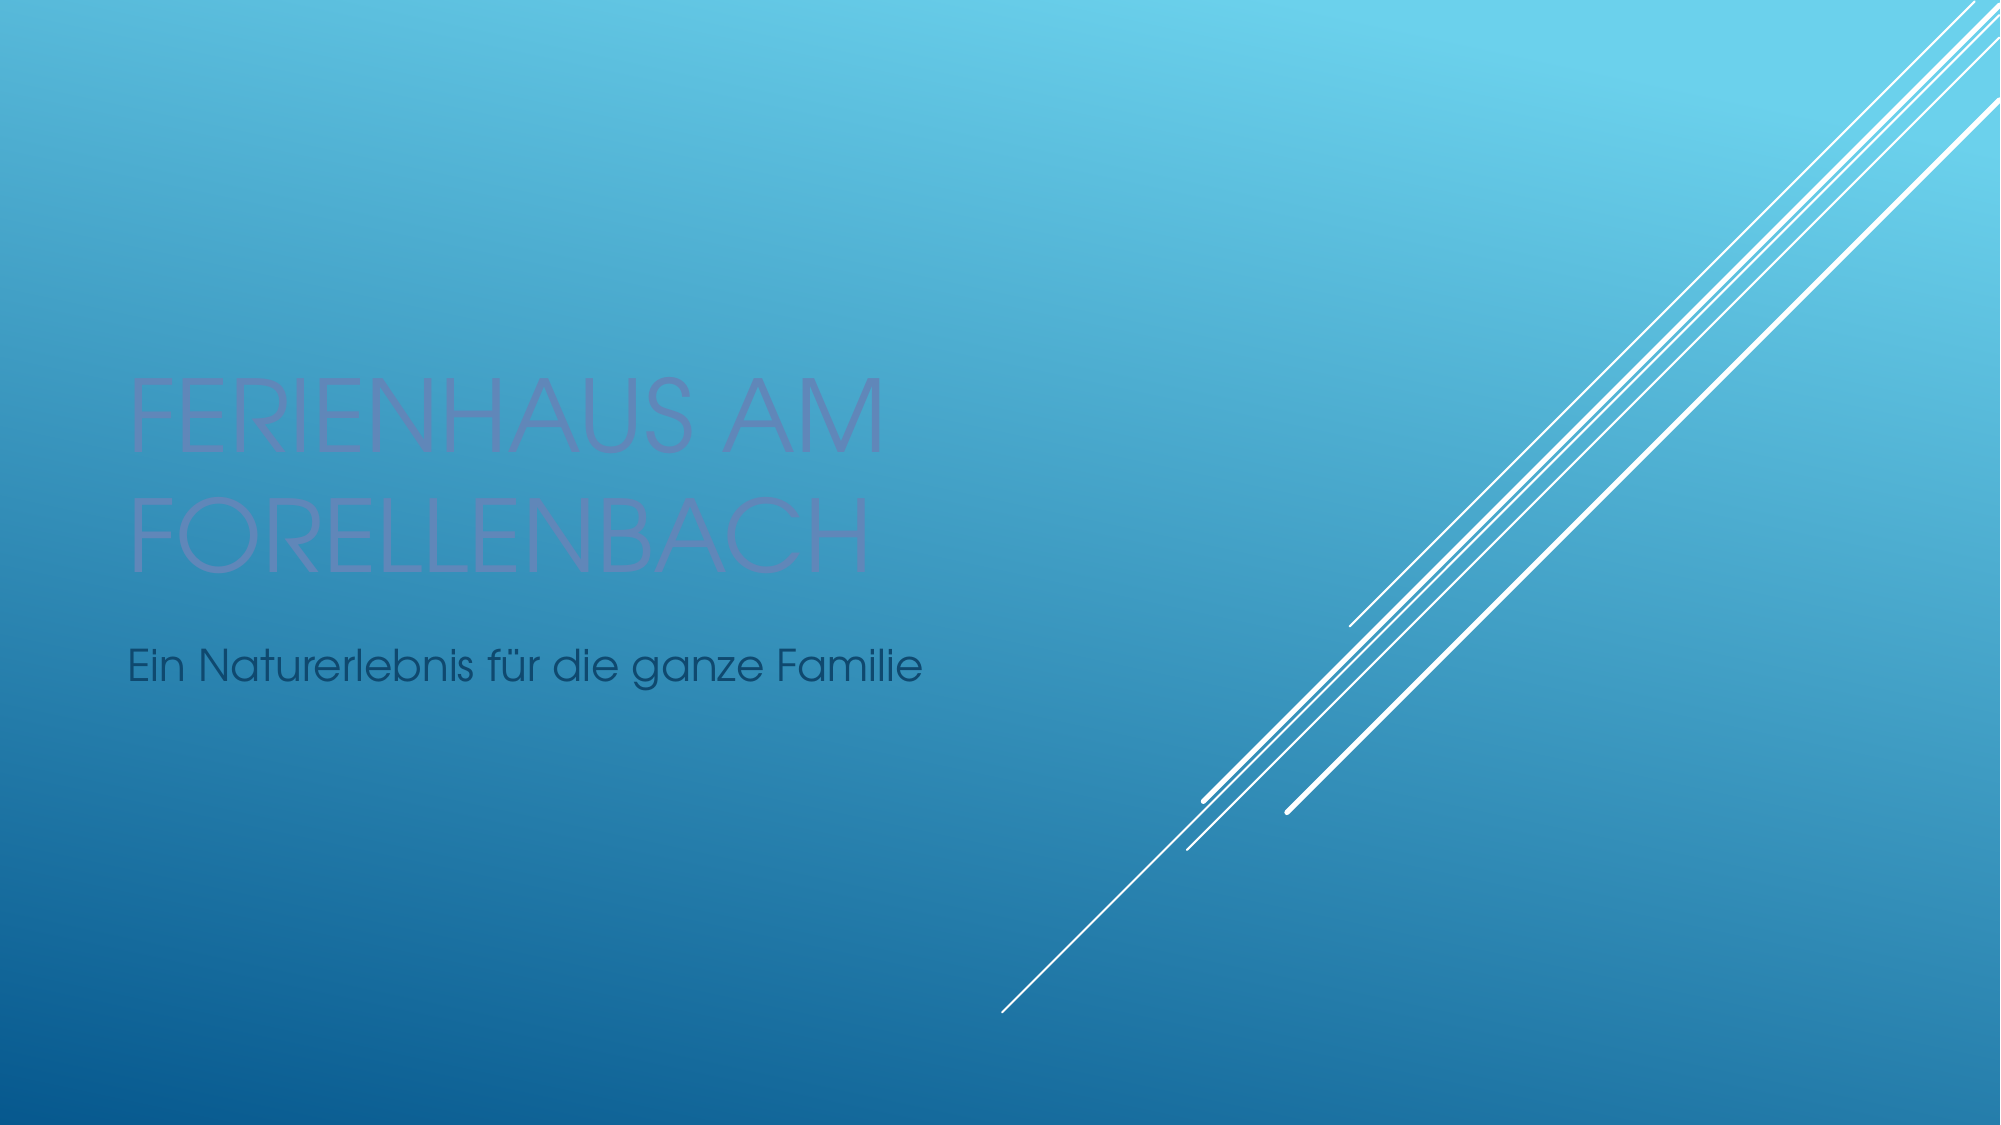

# Ferienhaus am Forellenbach
Ein Naturerlebnis für die ganze Familie